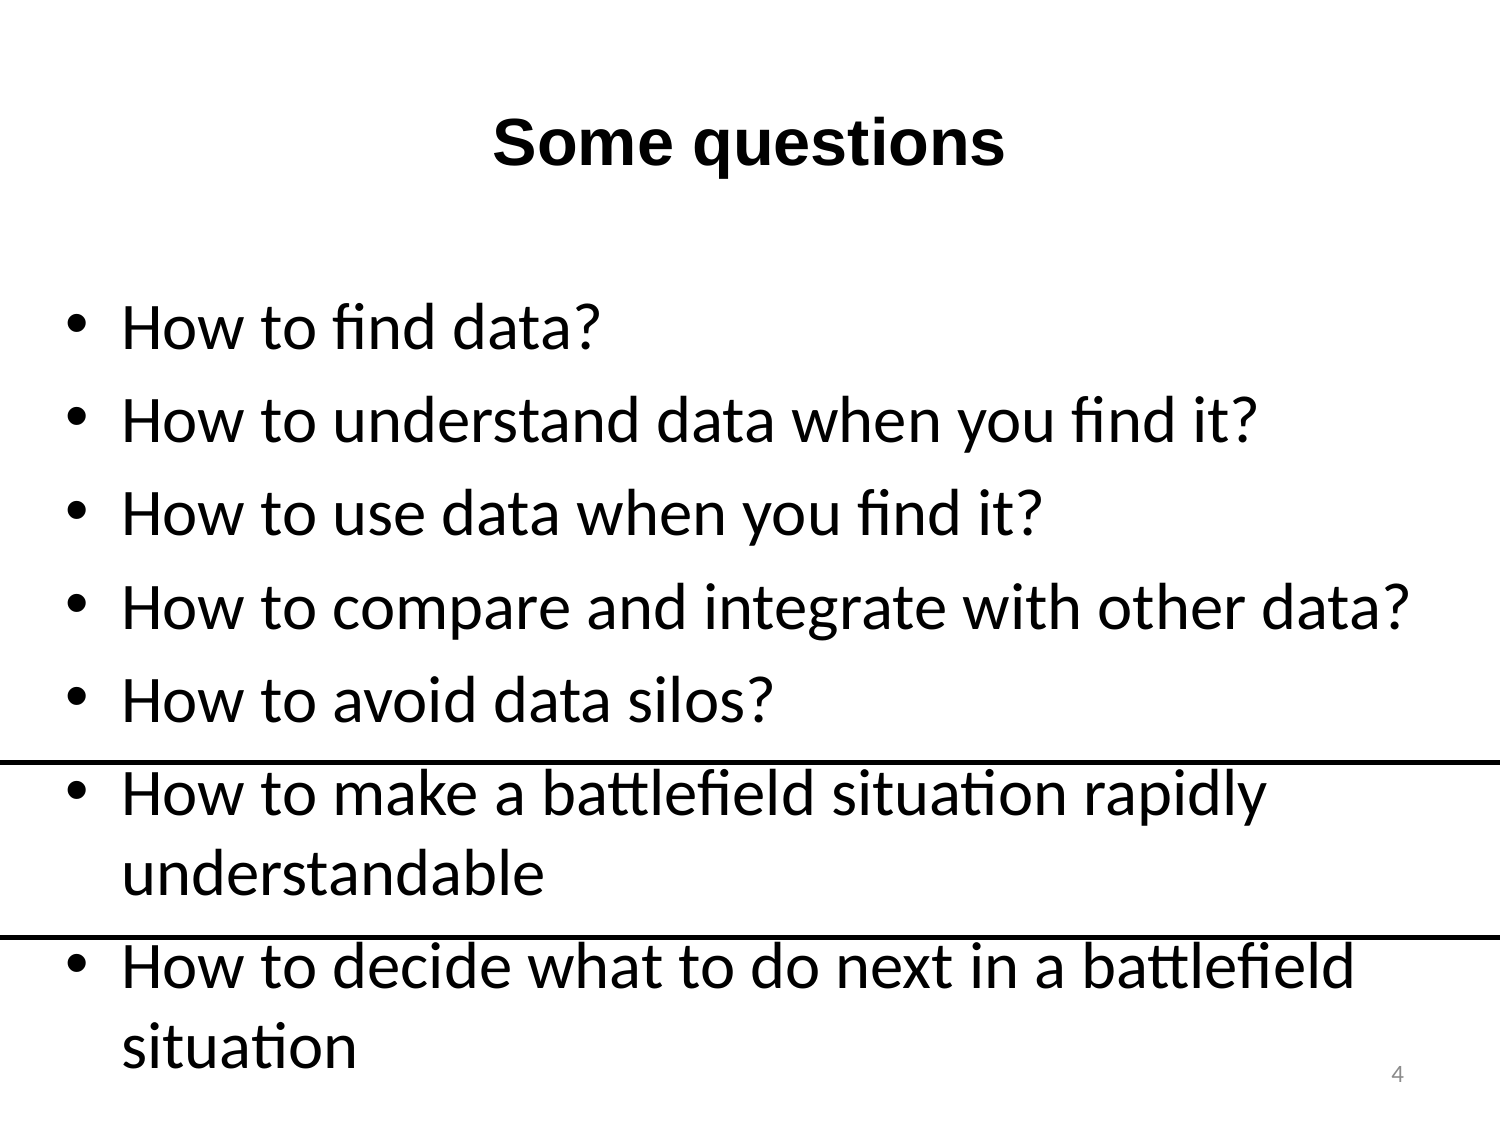

# Some questions
How to find data?
How to understand data when you find it?
How to use data when you find it?
How to compare and integrate with other data?
How to avoid data silos?
How to make a battlefield situation rapidly understandable
How to decide what to do next in a battlefield situation

4